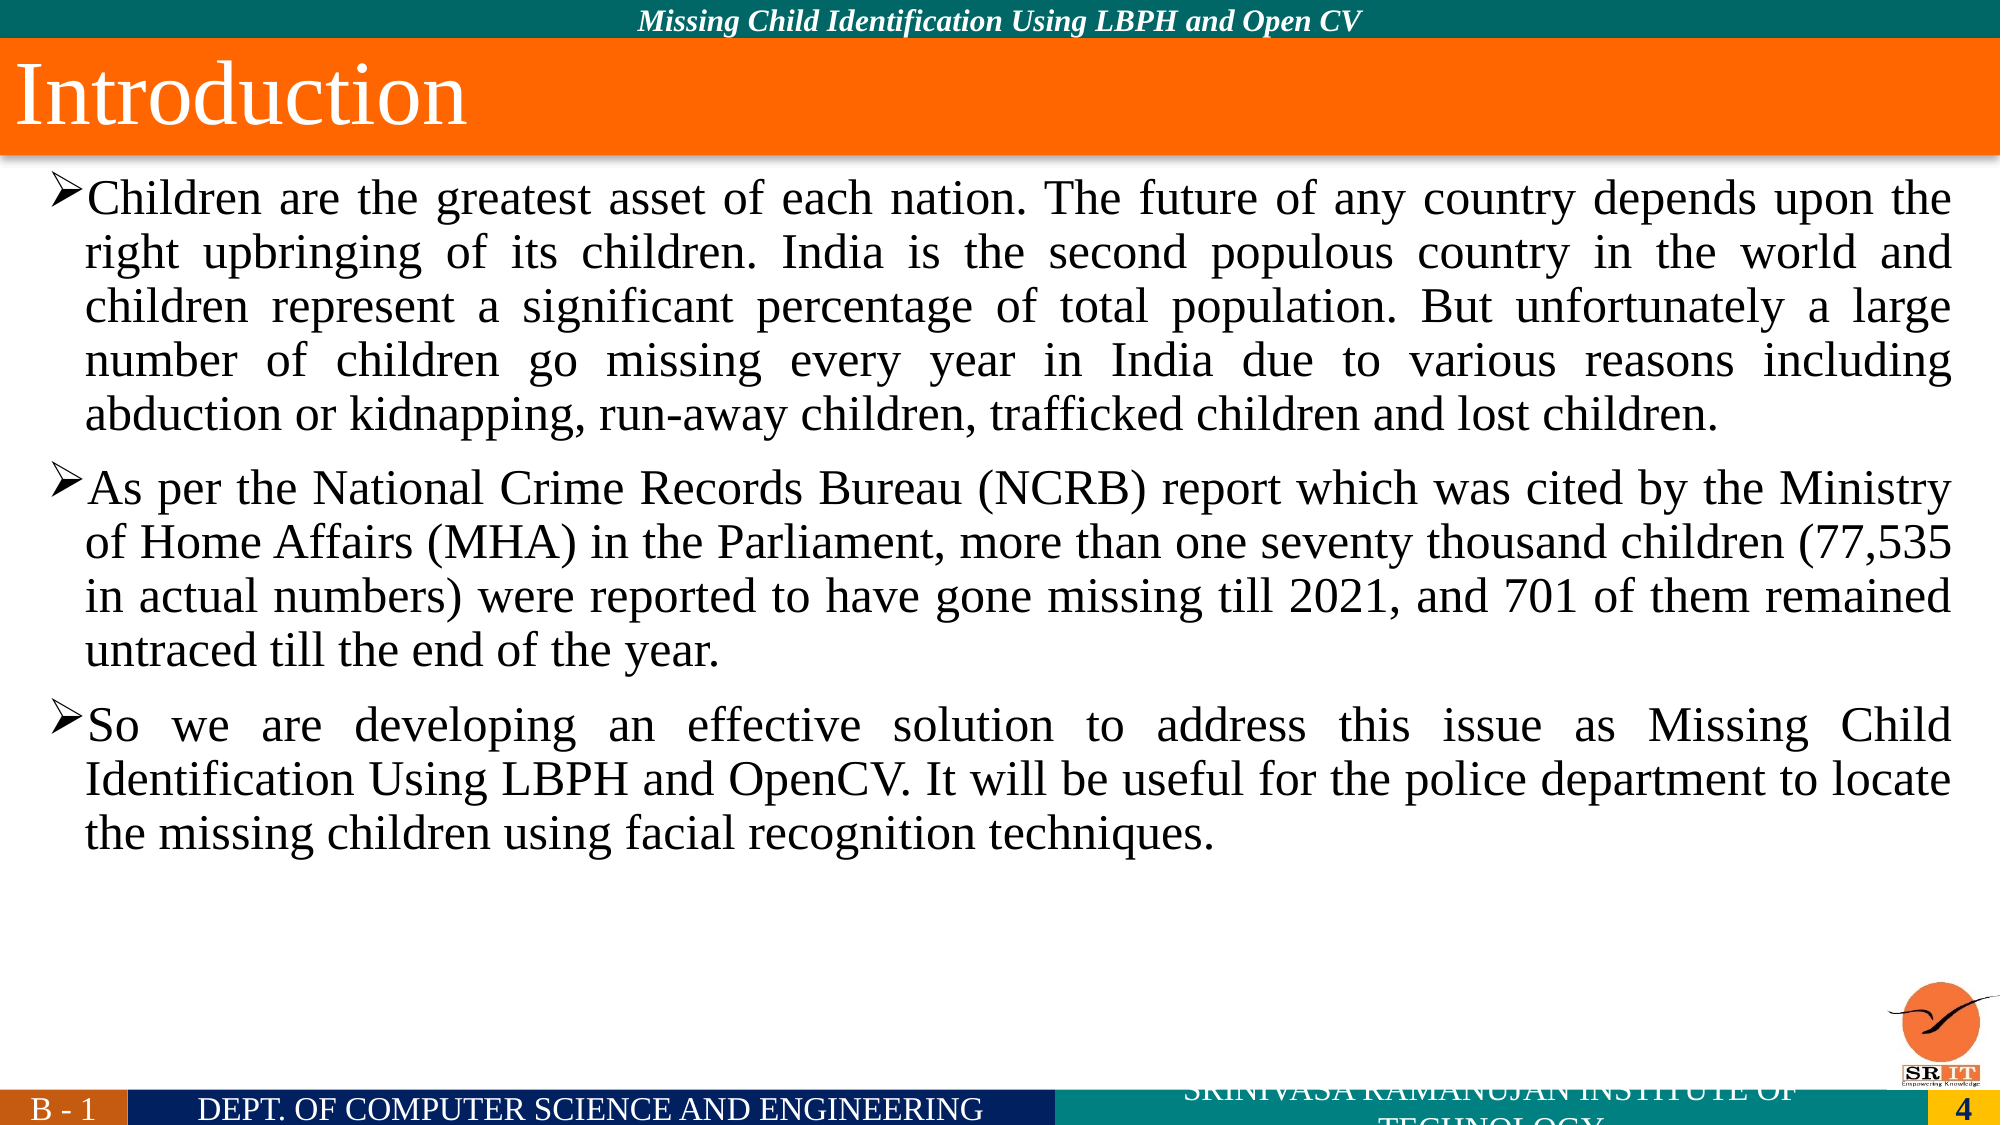

# Introduction
Children are the greatest asset of each nation. The future of any country depends upon the right upbringing of its children. India is the second populous country in the world and children represent a significant percentage of total population. But unfortunately a large number of children go missing every year in India due to various reasons including abduction or kidnapping, run-away children, trafficked children and lost children.
As per the National Crime Records Bureau (NCRB) report which was cited by the Ministry of Home Affairs (MHA) in the Parliament, more than one seventy thousand children (77,535 in actual numbers) were reported to have gone missing till 2021, and 701 of them remained untraced till the end of the year.
So we are developing an effective solution to address this issue as Missing Child Identification Using LBPH and OpenCV. It will be useful for the police department to locate the missing children using facial recognition techniques.